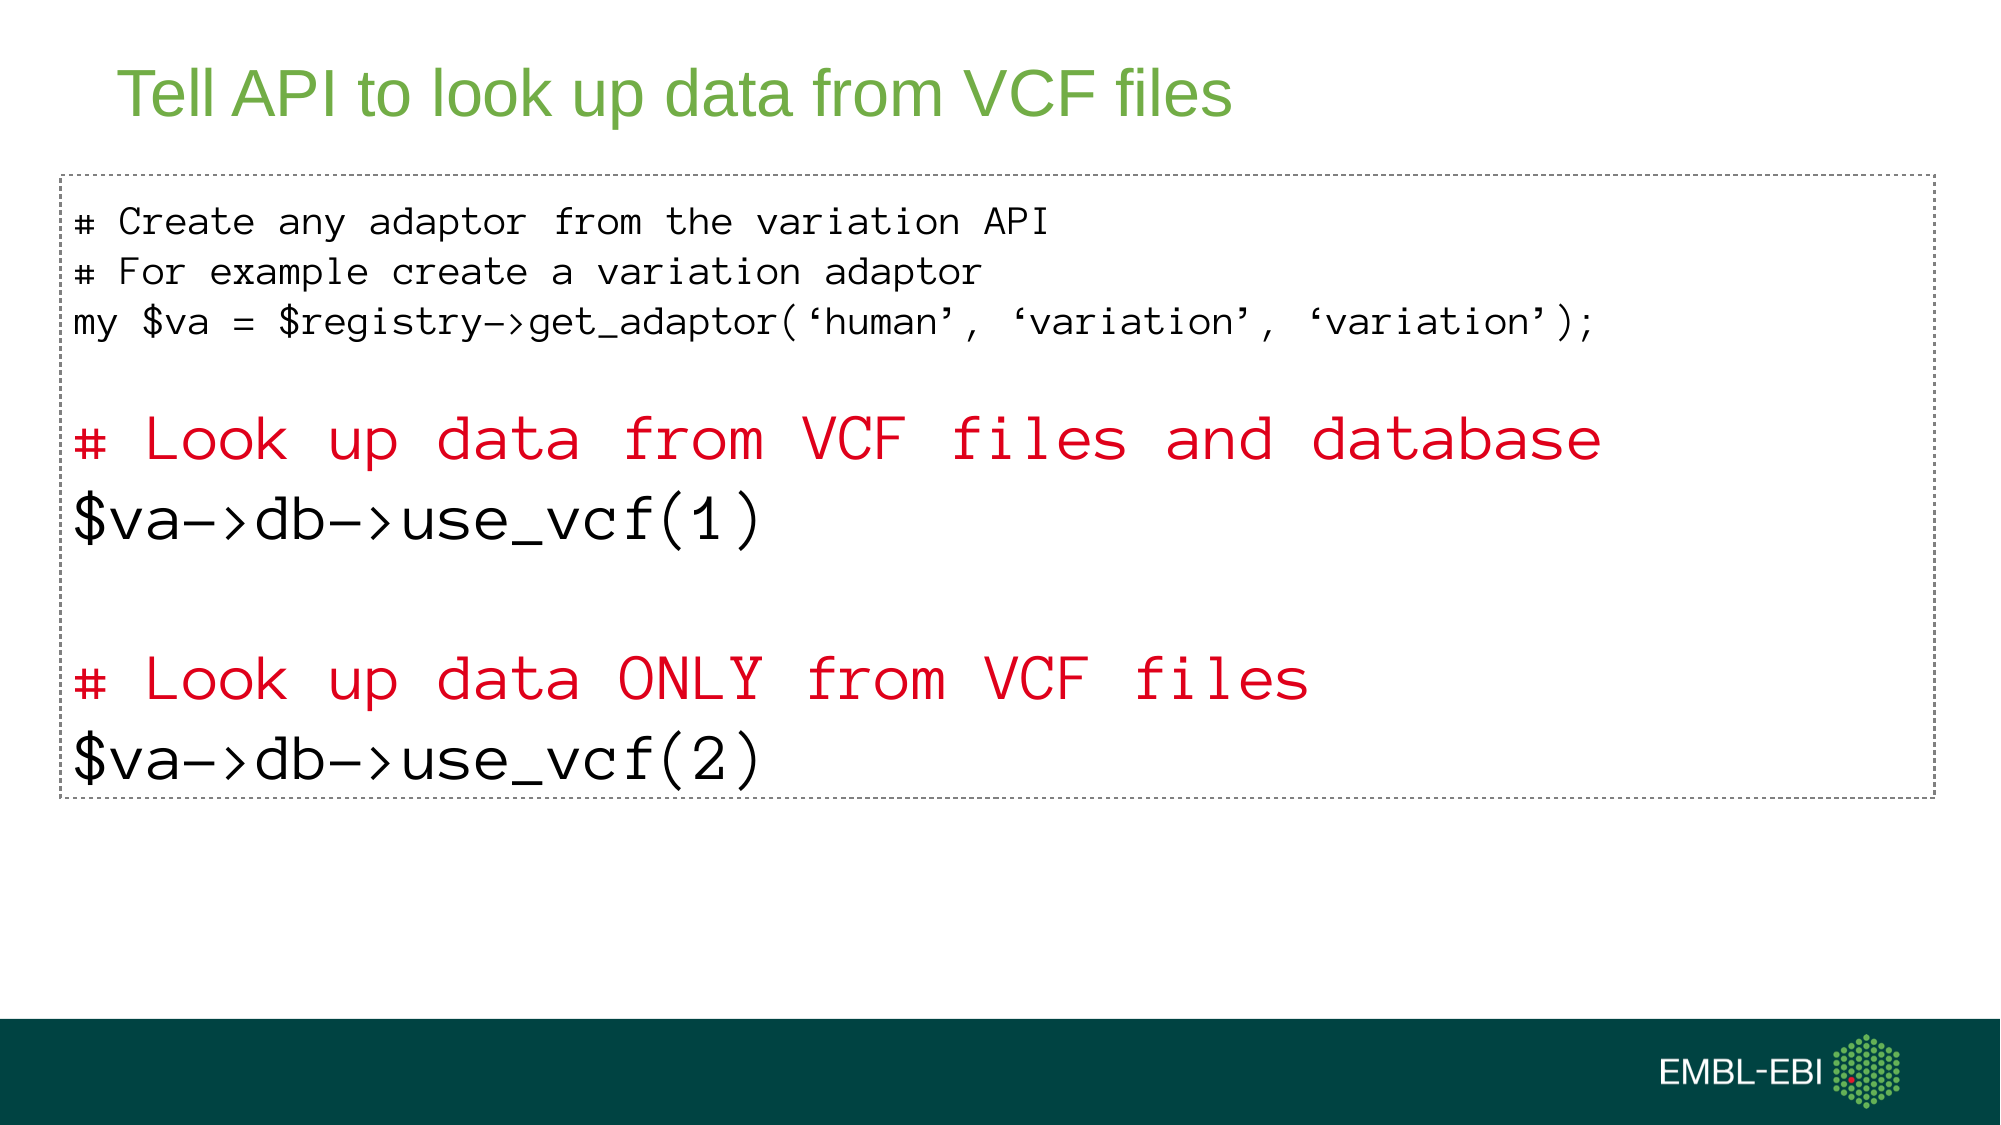

# Tell API to look up data from VCF files
# Create any adaptor from the variation API
# For example create a variation adaptor
my $va = $registry->get_adaptor(‘human’, ‘variation’, ‘variation’);

# Look up data from VCF files and database
$va->db->use_vcf(1)

# Look up data ONLY from VCF files
$va->db->use_vcf(2)